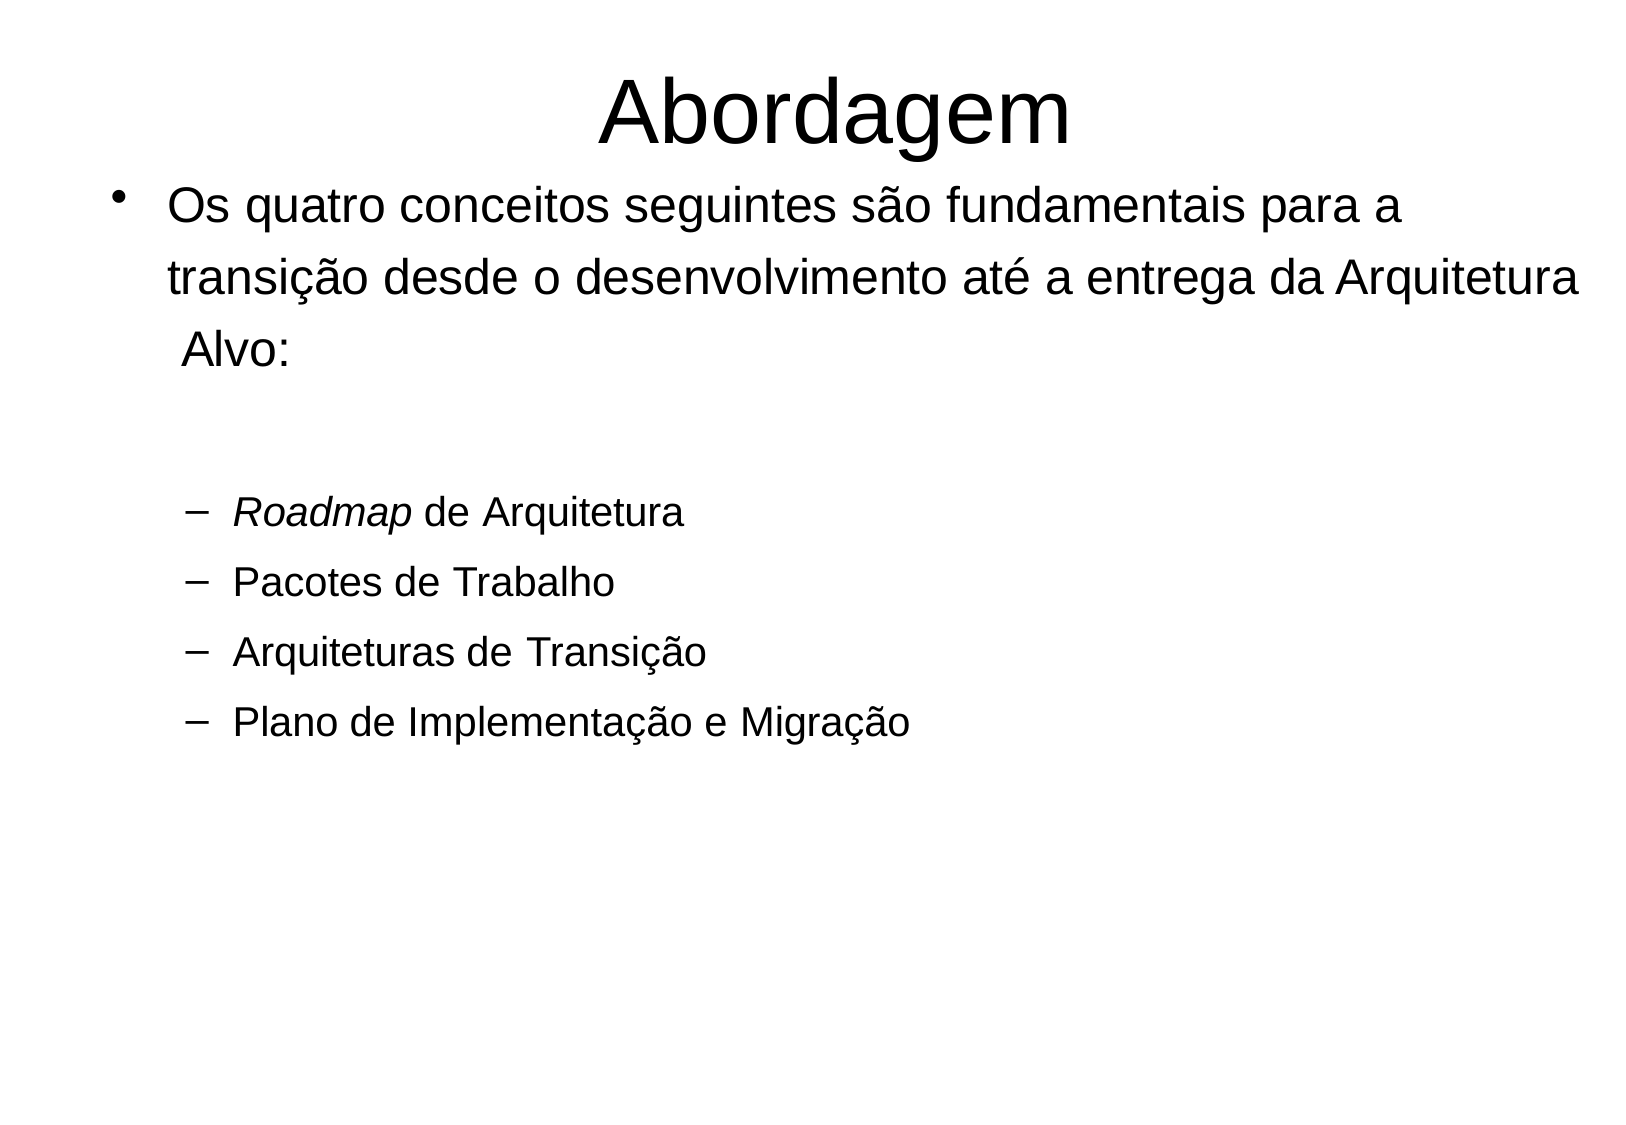

# Abordagem
Os quatro conceitos seguintes são fundamentais para a  transição desde o desenvolvimento até a entrega da Arquitetura  Alvo:

Roadmap de Arquitetura
Pacotes de Trabalho
Arquiteturas de Transição
Plano de Implementação e Migração